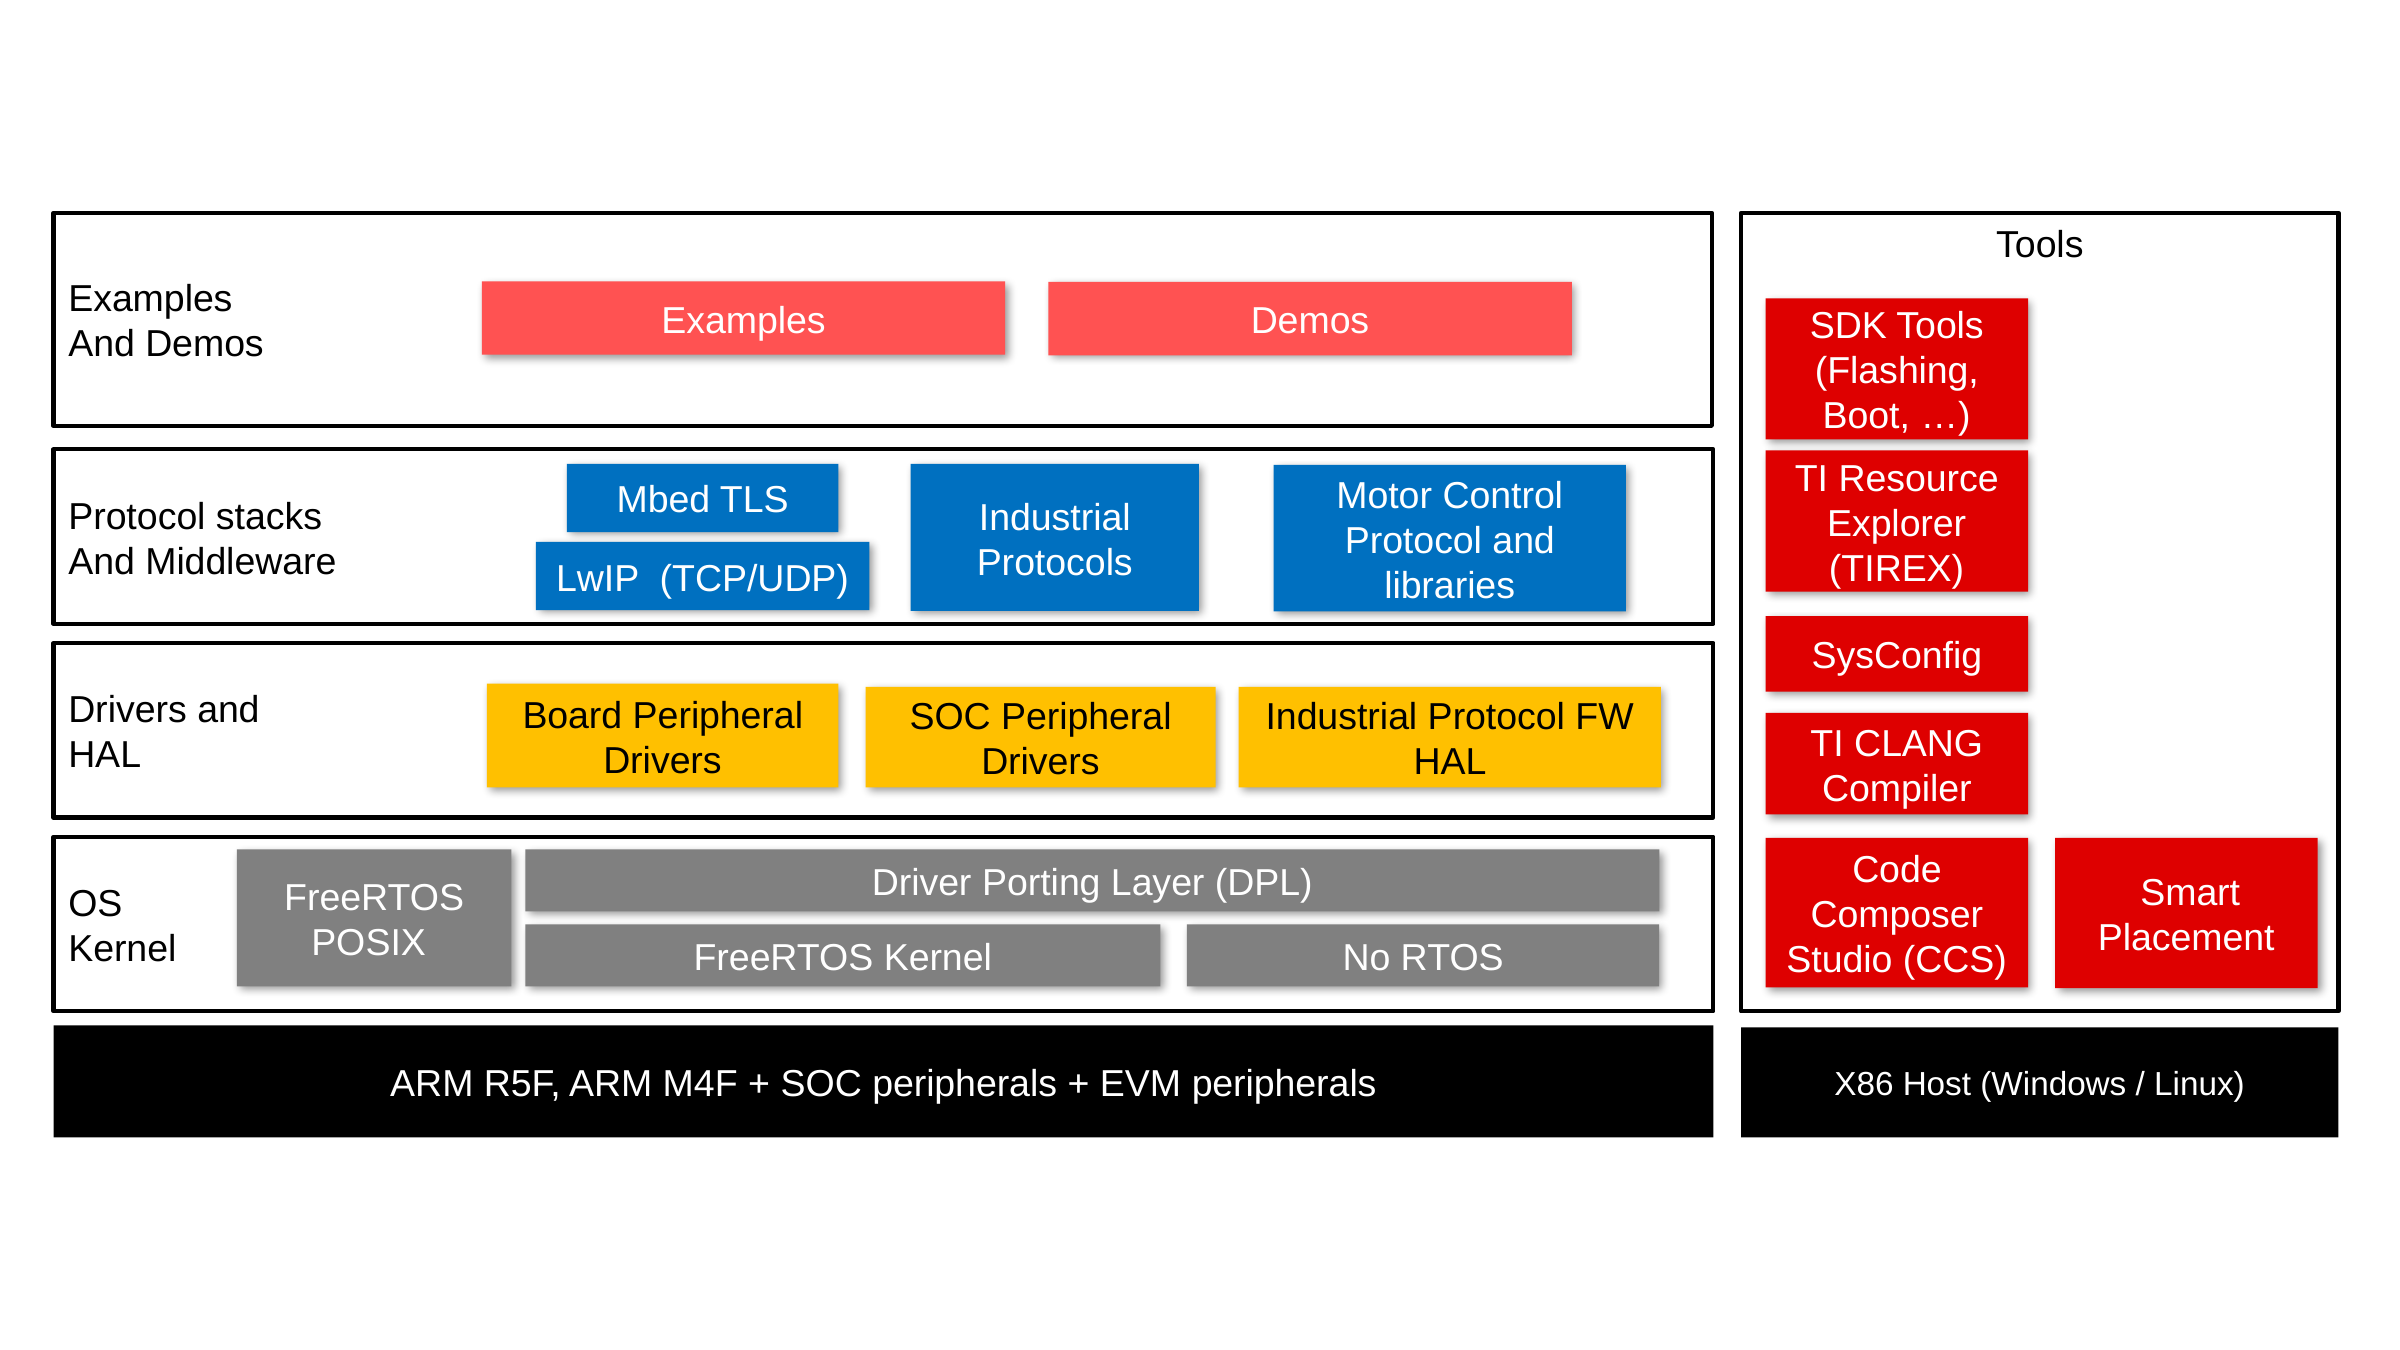

Examples
And Demos
Tools
Examples
Demos
SDK Tools (Flashing, Boot, …)
Protocol stacks
And Middleware
TI Resource Explorer (TIREX)
Mbed TLS
Industrial Protocols
Motor Control Protocol and libraries
LwIP  (TCP/UDP)
SysConfig
Drivers and
HAL
Board Peripheral Drivers
SOC Peripheral Drivers
Industrial Protocol FW HAL
TI CLANG Compiler
OS
Kernel
Code Composer Studio (CCS)
 Smart Placement
FreeRTOS POSIX
Driver Porting Layer (DPL)
FreeRTOS Kernel
No RTOS
ARM R5F, ARM M4F + SOC peripherals + EVM peripherals
X86 Host (Windows / Linux)